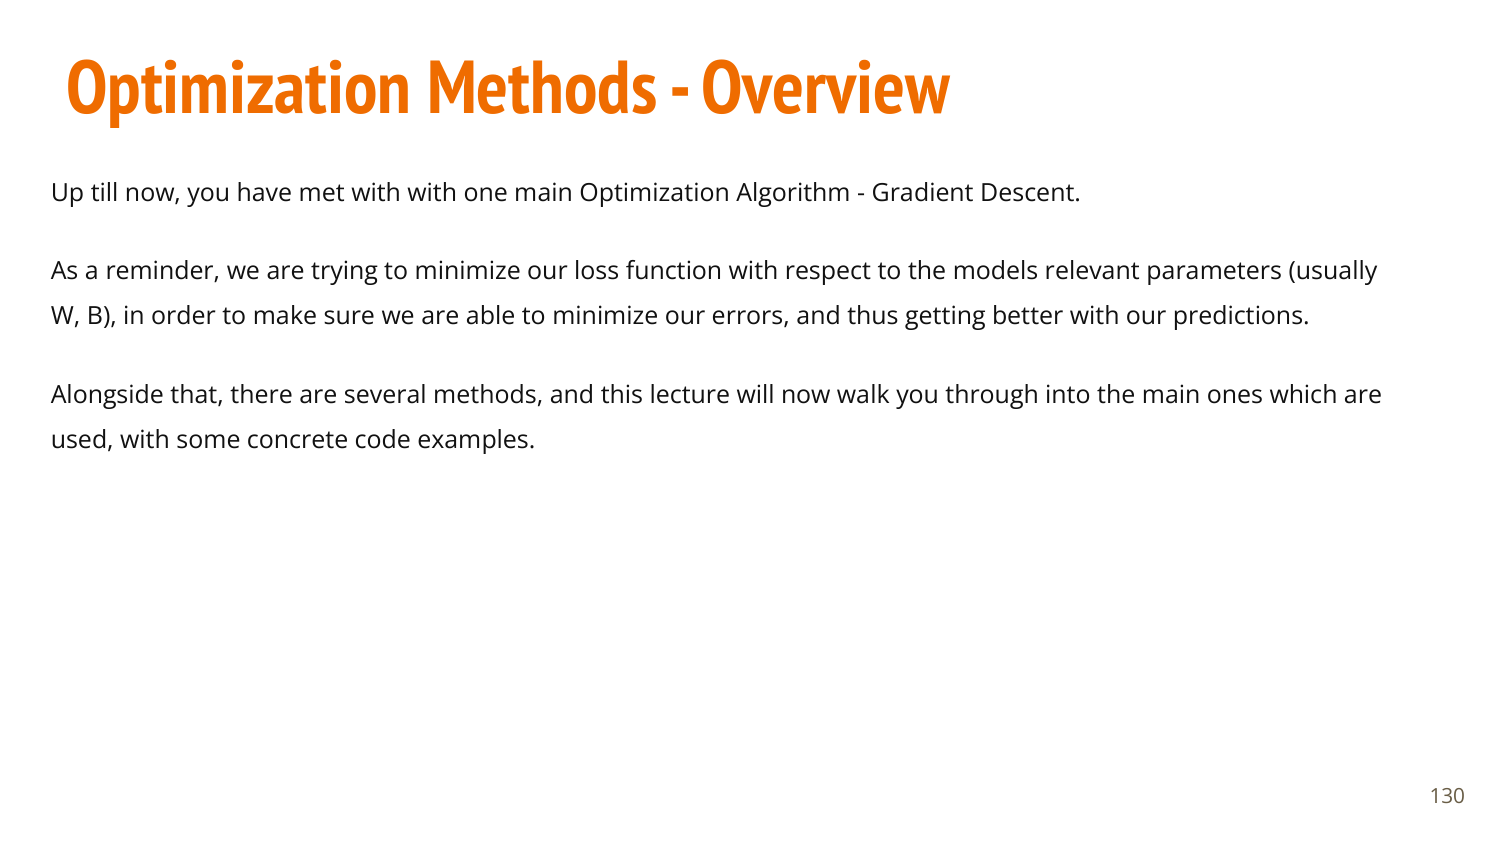

# Optimization Methods - Overview
Up till now, you have met with with one main Optimization Algorithm - Gradient Descent.
As a reminder, we are trying to minimize our loss function with respect to the models relevant parameters (usually W, B), in order to make sure we are able to minimize our errors, and thus getting better with our predictions.
Alongside that, there are several methods, and this lecture will now walk you through into the main ones which are used, with some concrete code examples.
130